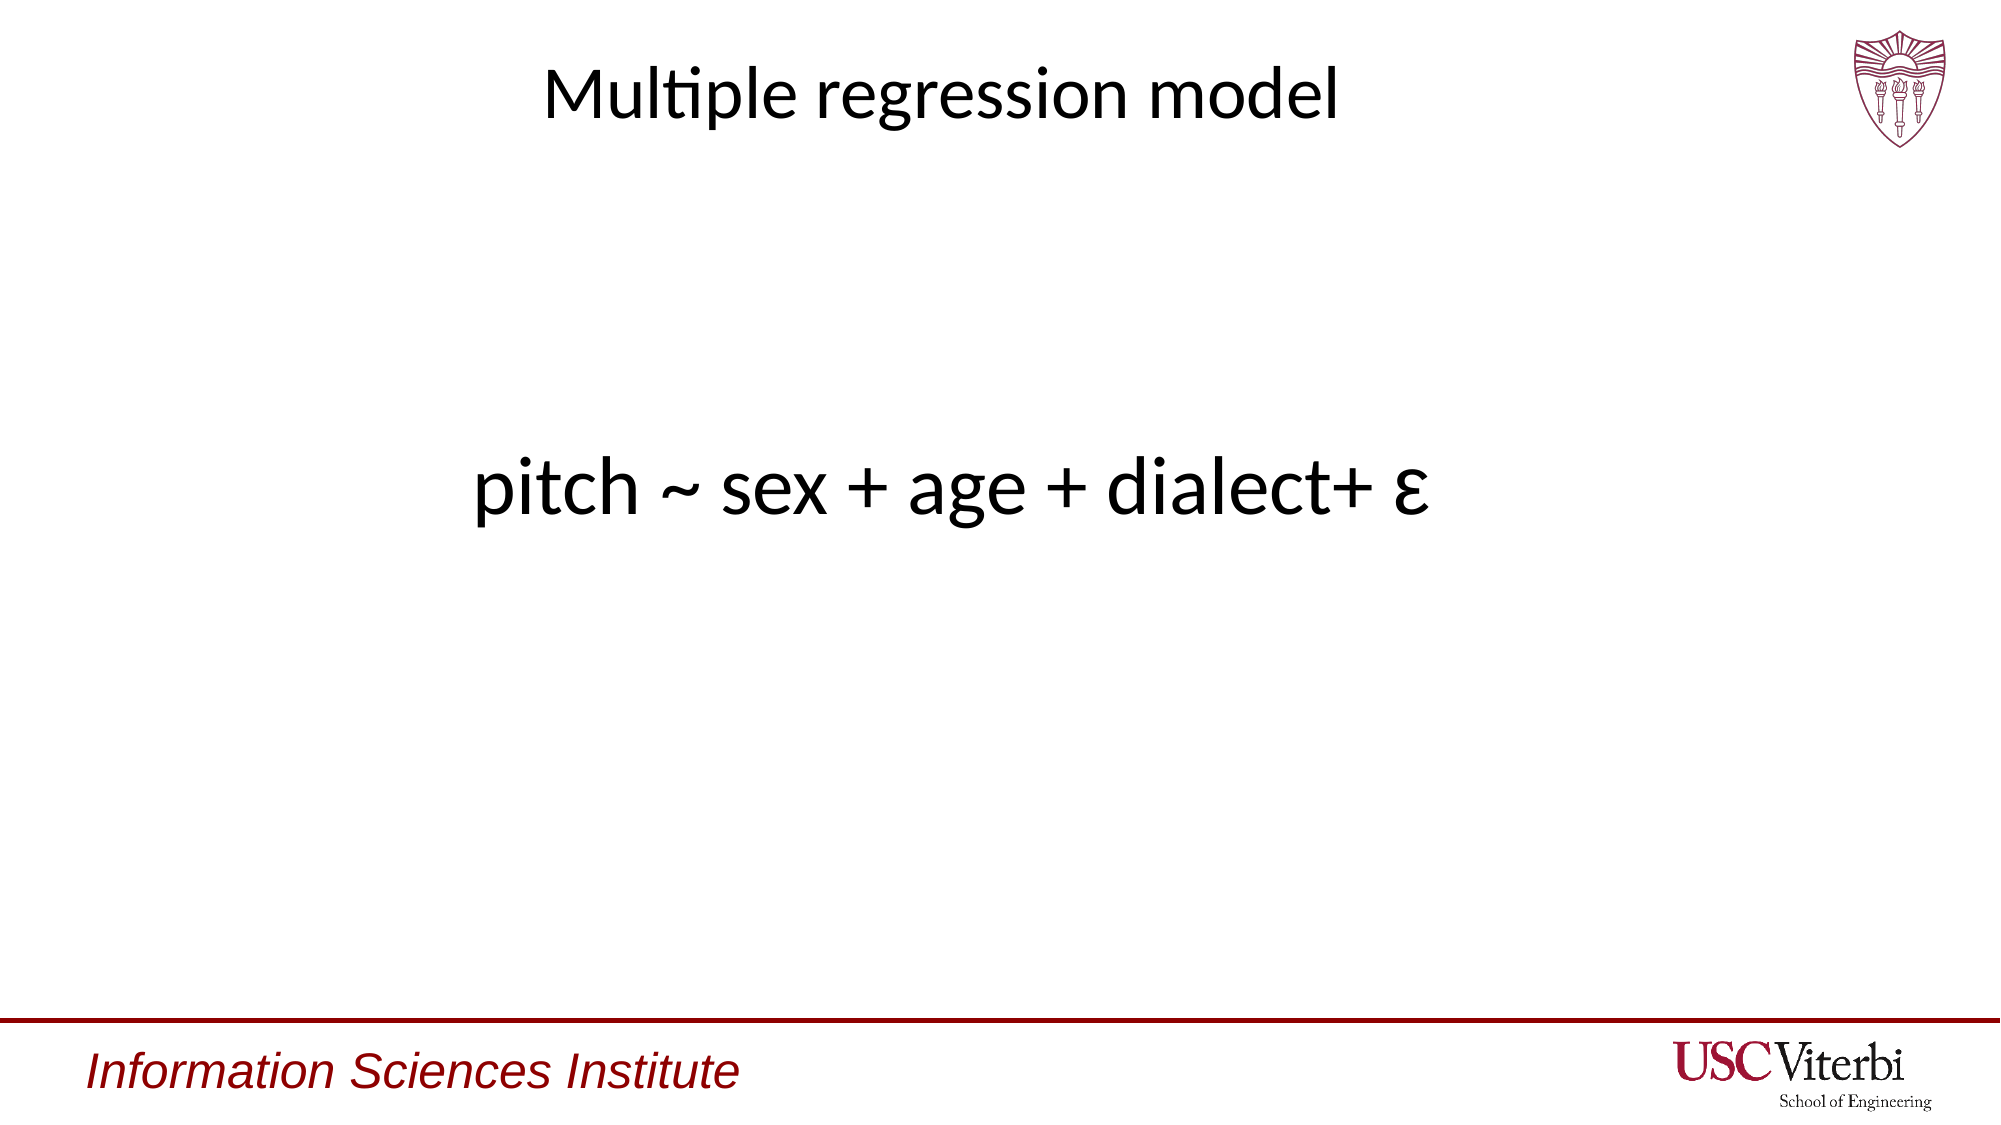

# Multiple regression model
pitch ~ sex + age + dialect+ ε